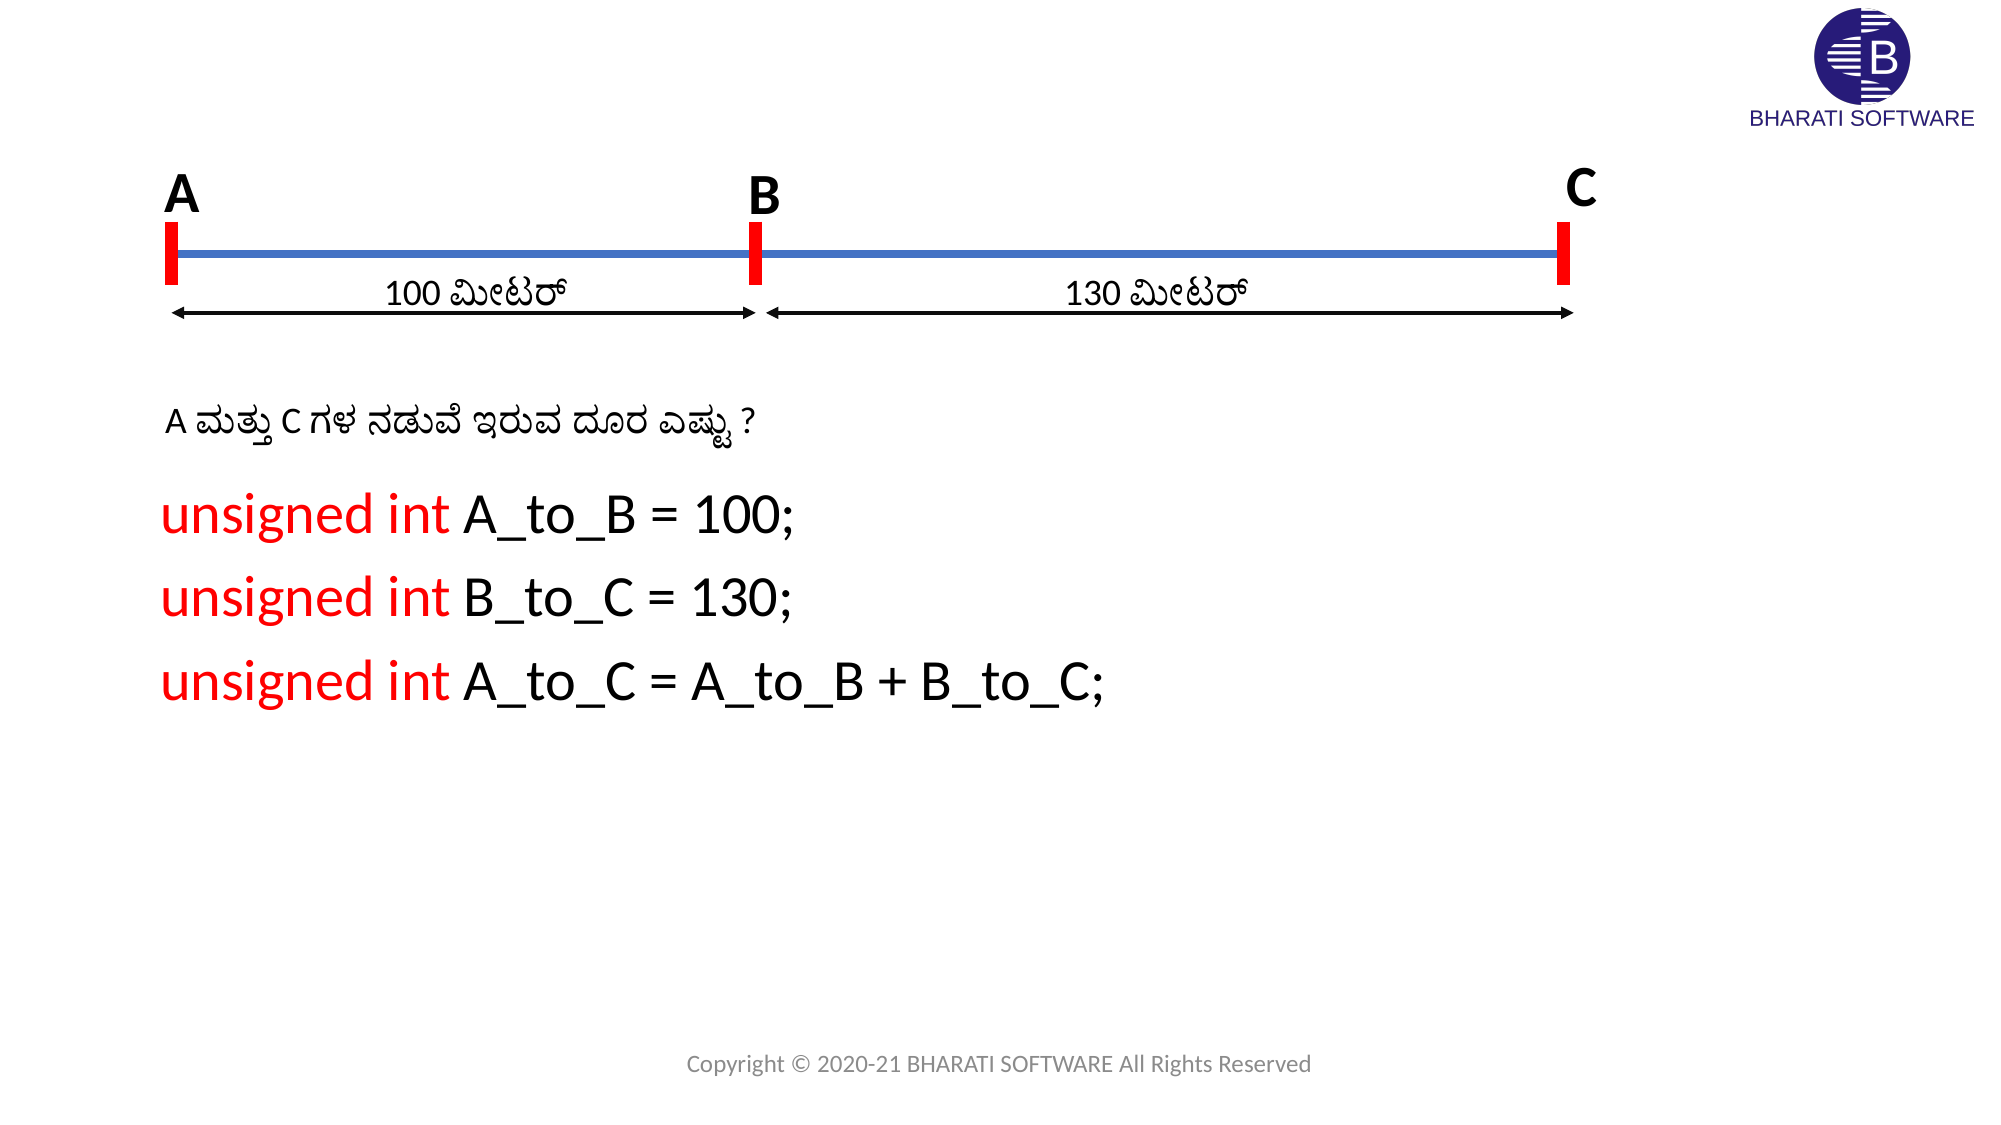

C
A
B
100 ಮೀಟರ್
130 ಮೀಟರ್
A ಮತ್ತು C ಗಳ ನಡುವೆ ಇರುವ ದೂರ ಎಷ್ಟು ?

unsigned int A_to_B = 100;
unsigned int B_to_C = 130;
unsigned int A_to_C = A_to_B + B_to_C;
Copyright © 2020-21 BHARATI SOFTWARE All Rights Reserved